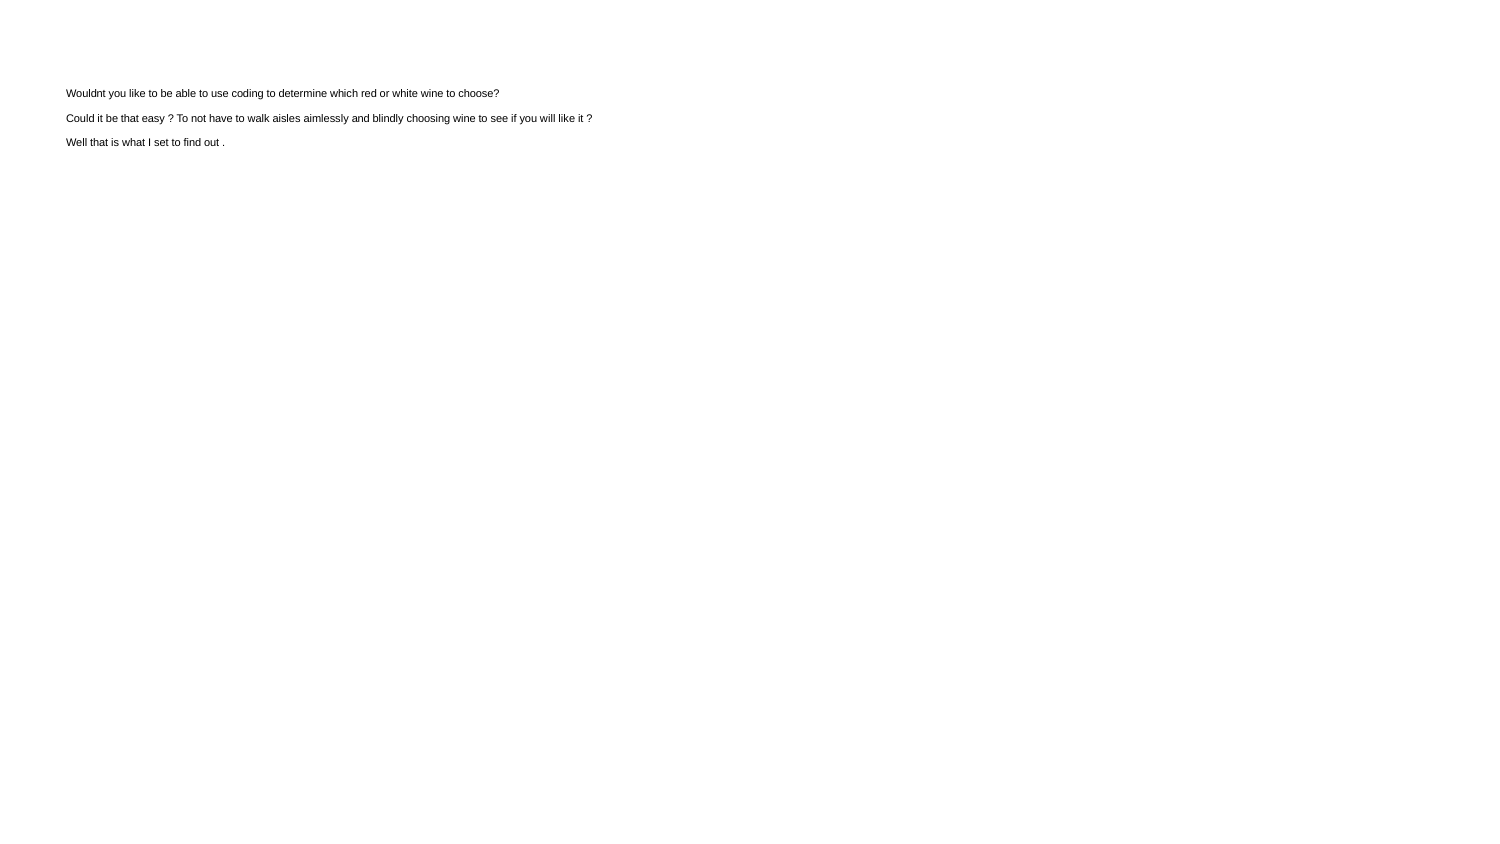

# Wouldnt you like to be able to use coding to determine which red or white wine to choose?

Could it be that easy ? To not have to walk aisles aimlessly and blindly choosing wine to see if you will like it ?

Well that is what I set to find out .